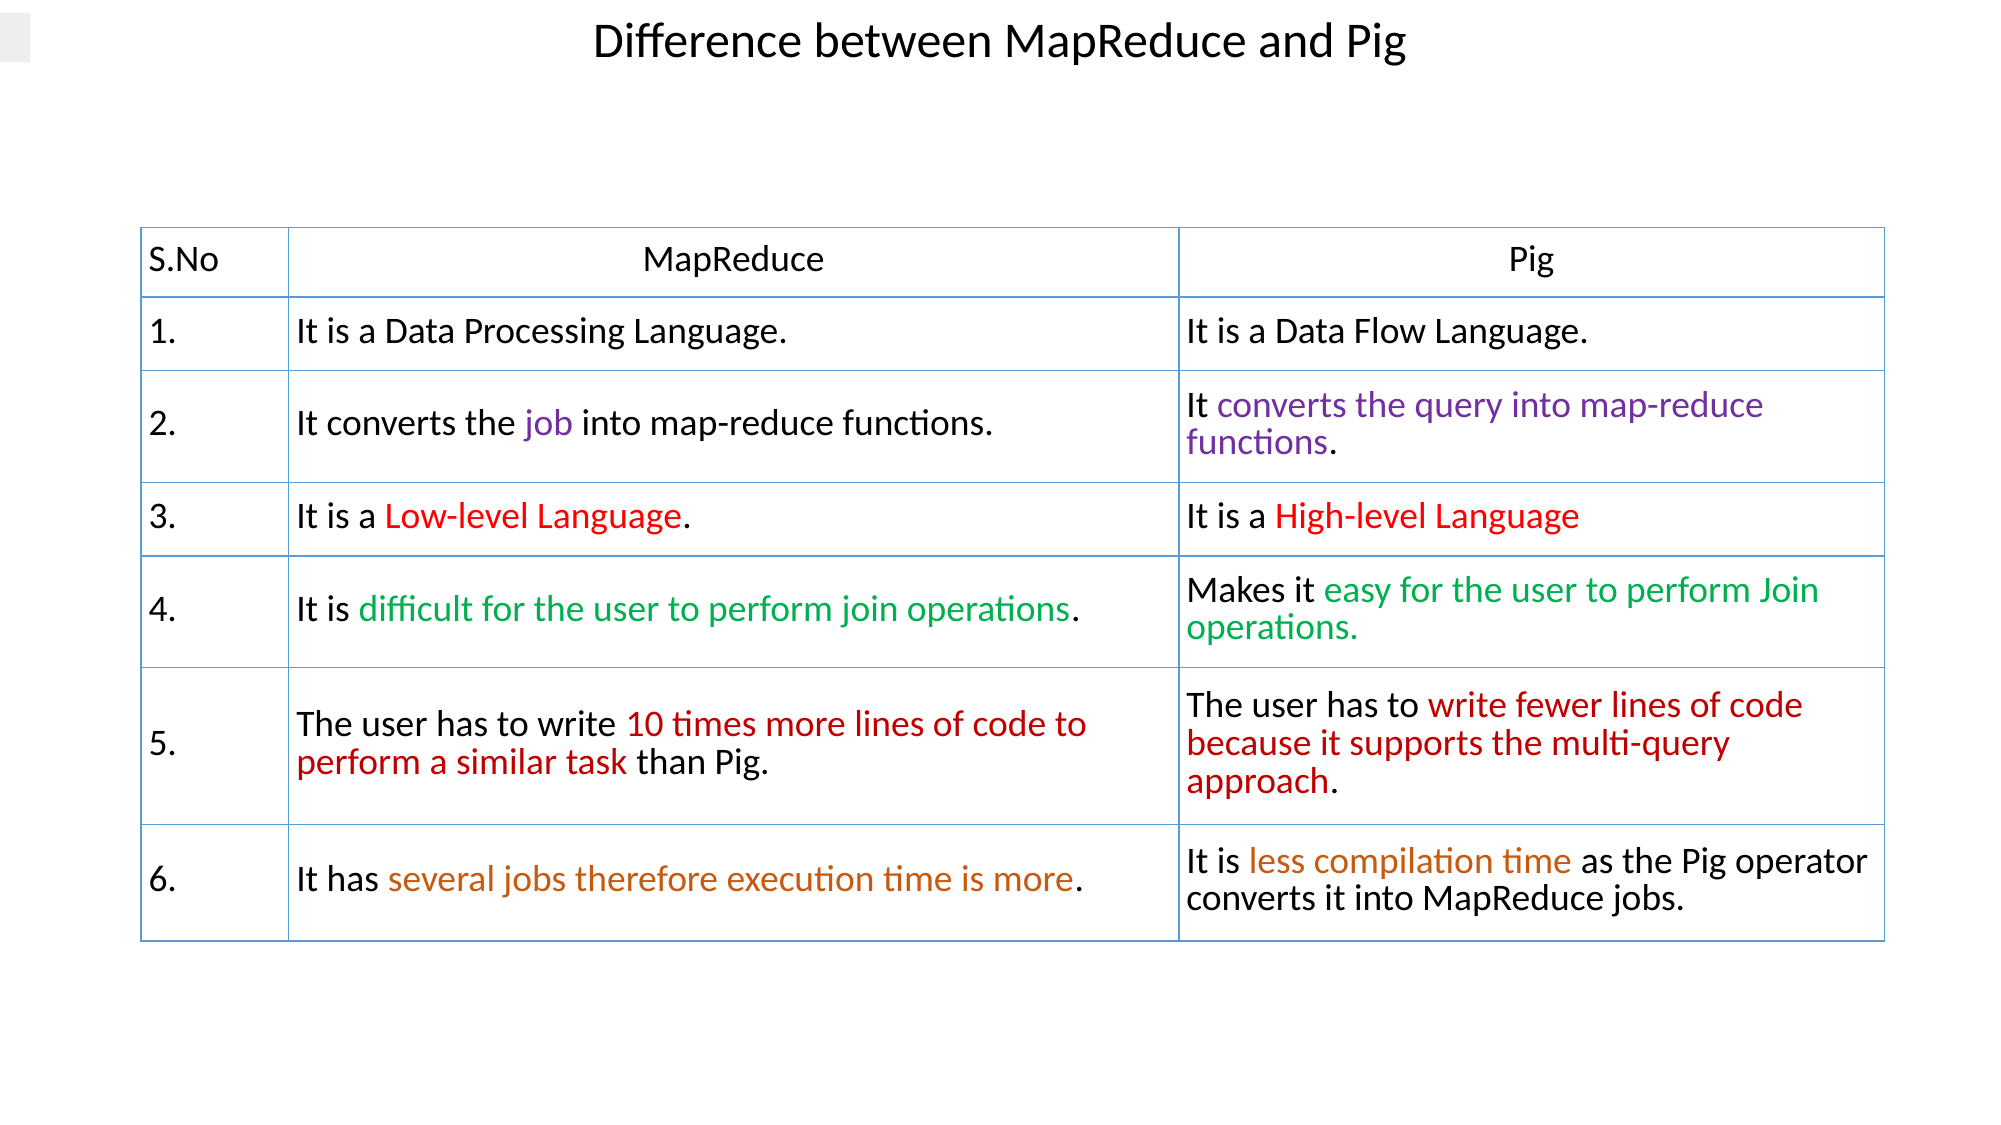

Difference between MapReduce and Pig

| S.No | MapReduce | Pig |
| --- | --- | --- |
| 1. | It is a Data Processing Language. | It is a Data Flow Language. |
| 2. | It converts the job into map-reduce functions. | It converts the query into map-reduce functions. |
| 3. | It is a Low-level Language. | It is a High-level Language |
| 4. | It is difficult for the user to perform join operations. | Makes it easy for the user to perform Join operations. |
| 5. | The user has to write 10 times more lines of code to perform a similar task than Pig. | The user has to write fewer lines of code because it supports the multi-query approach. |
| 6. | It has several jobs therefore execution time is more. | It is less compilation time as the Pig operator converts it into MapReduce jobs. |